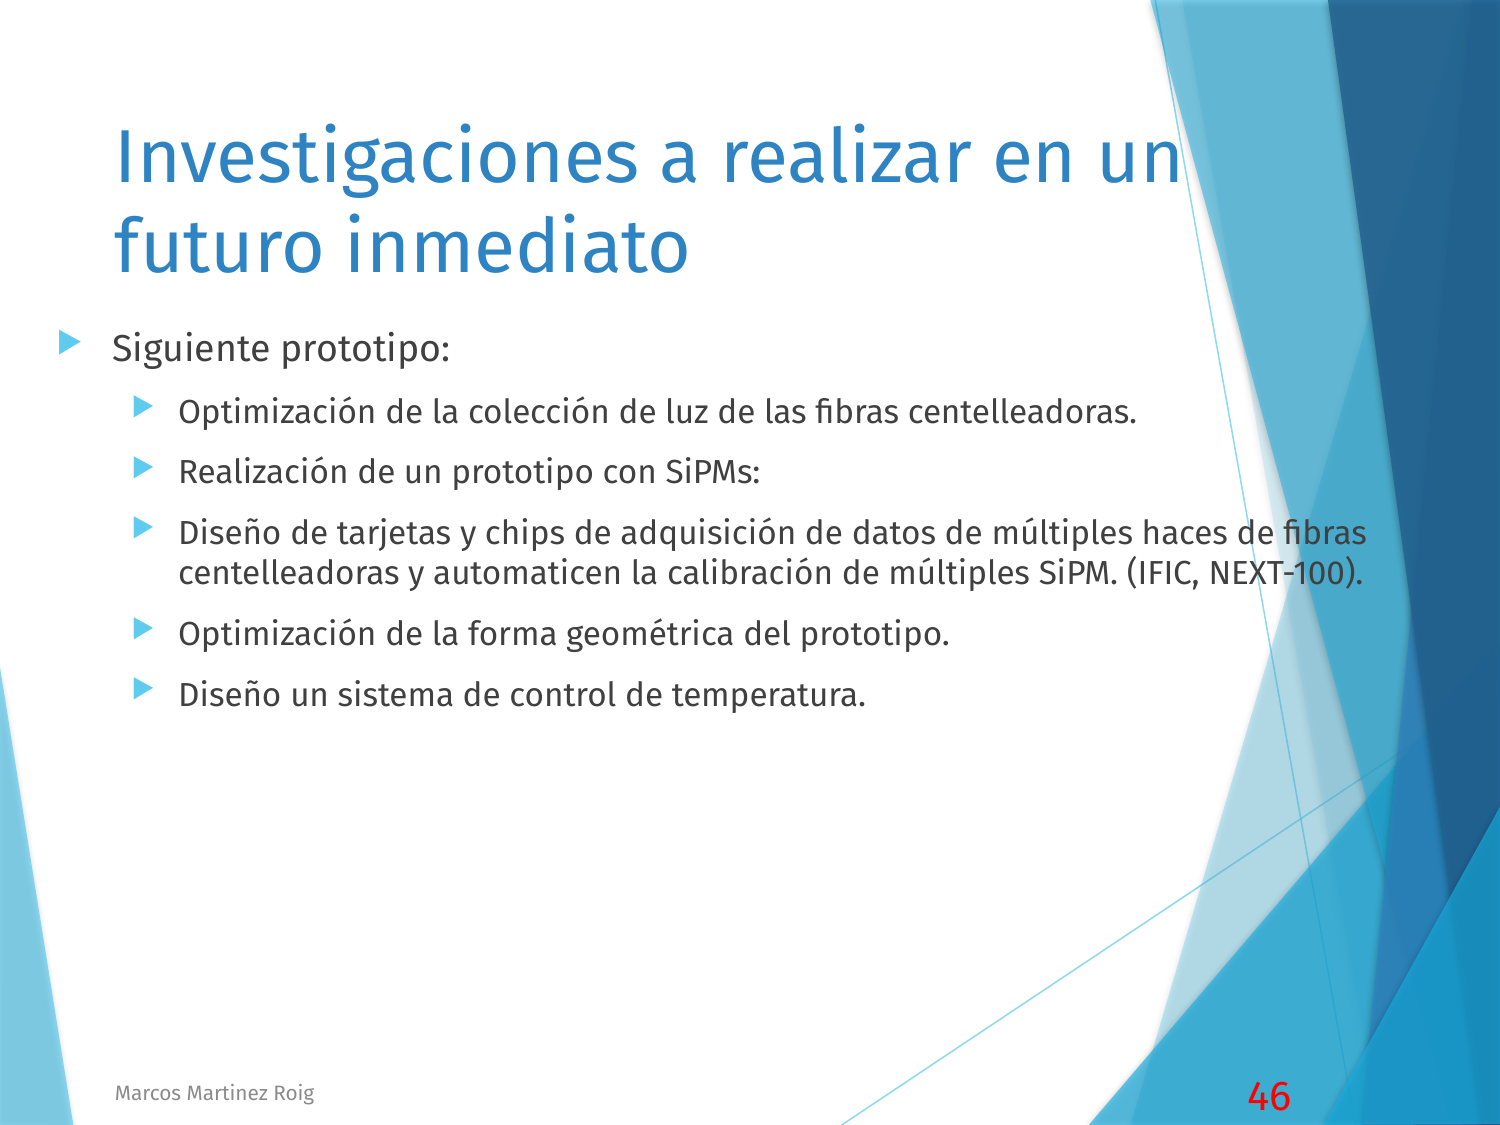

# Investigaciones a realizar en un futuro inmediato
Siguiente prototipo:
Optimización de la colección de luz de las fibras centelleadoras.
Realización de un prototipo con SiPMs:
Diseño de tarjetas y chips de adquisición de datos de múltiples haces de fibras centelleadoras y automaticen la calibración de múltiples SiPM. (IFIC, NEXT-100).
Optimización de la forma geométrica del prototipo.
Diseño un sistema de control de temperatura.
Marcos Martinez Roig
46